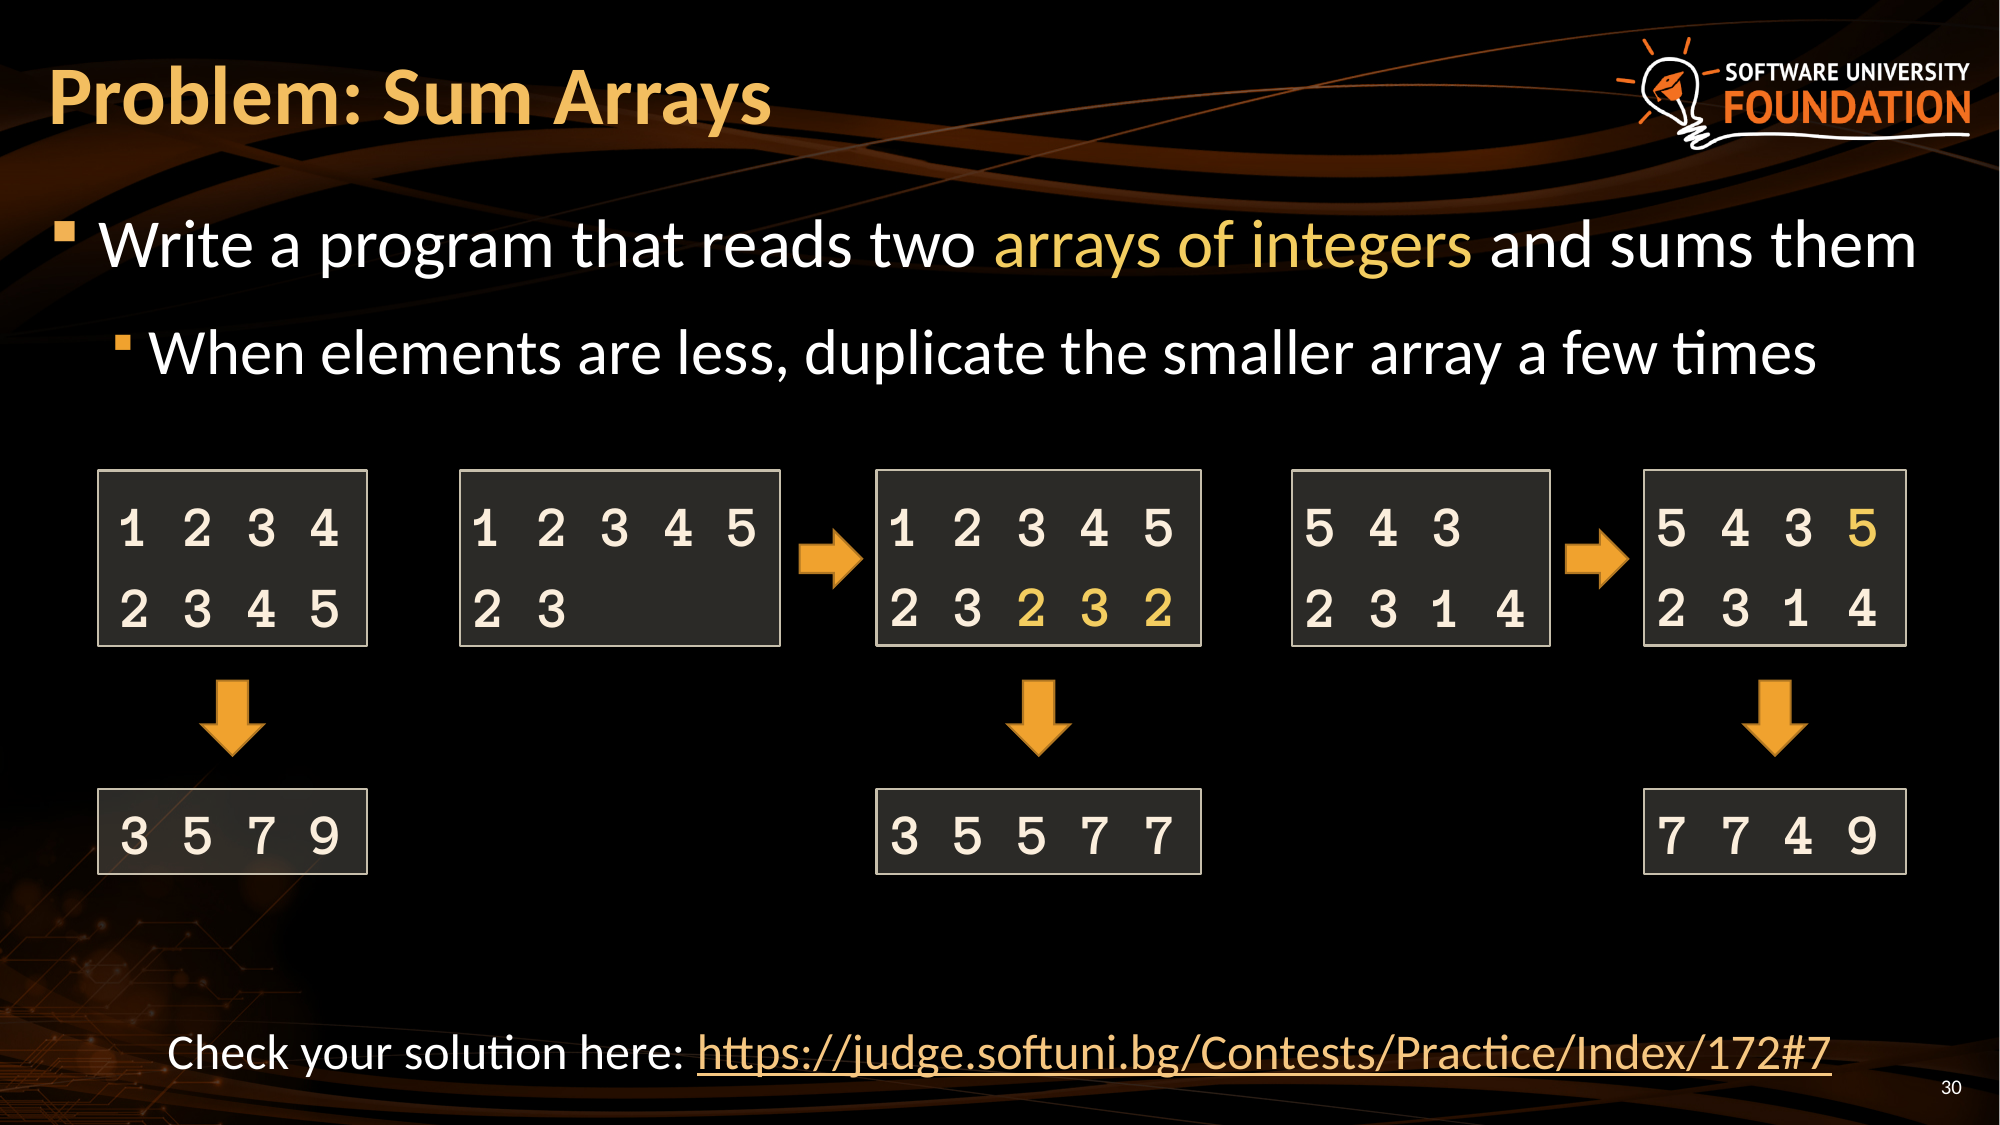

# Problem: Sum Arrays
Write a program that reads two arrays of integers and sums them
When elements are less, duplicate the smaller array a few times
1 2 3 4 5
2 3 2 3 2
5 4 3 5
2 3 1 4
1 2 3 4
2 3 4 5
1 2 3 4 5
2 3
5 4 3
2 3 1 4

3 5 7 9
3 5 5 7 7
7 7 4 9
Check your solution here: https://judge.softuni.bg/Contests/Practice/Index/172#7
30